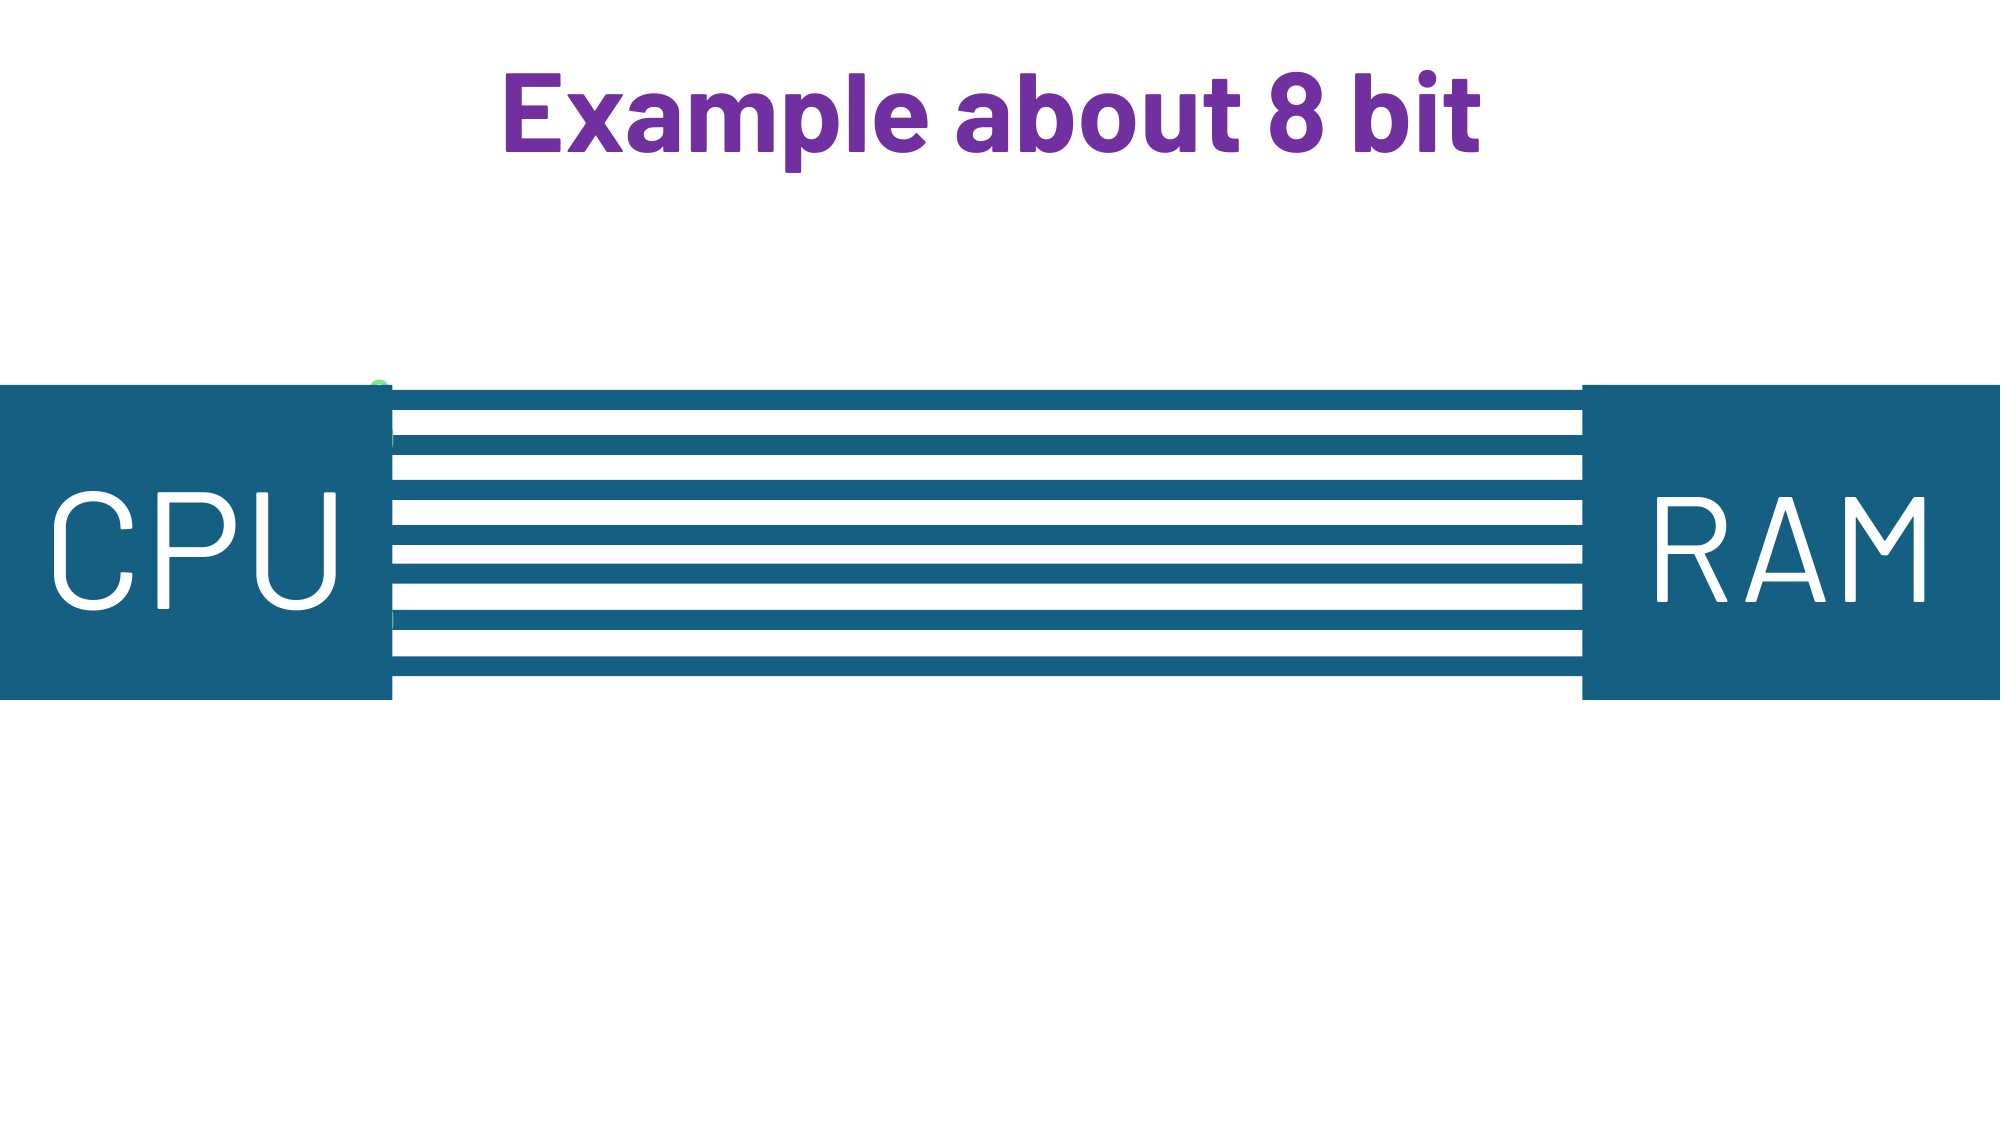

Example about 8 bit
0
CPU
RAM

0

1

1

1

0

1